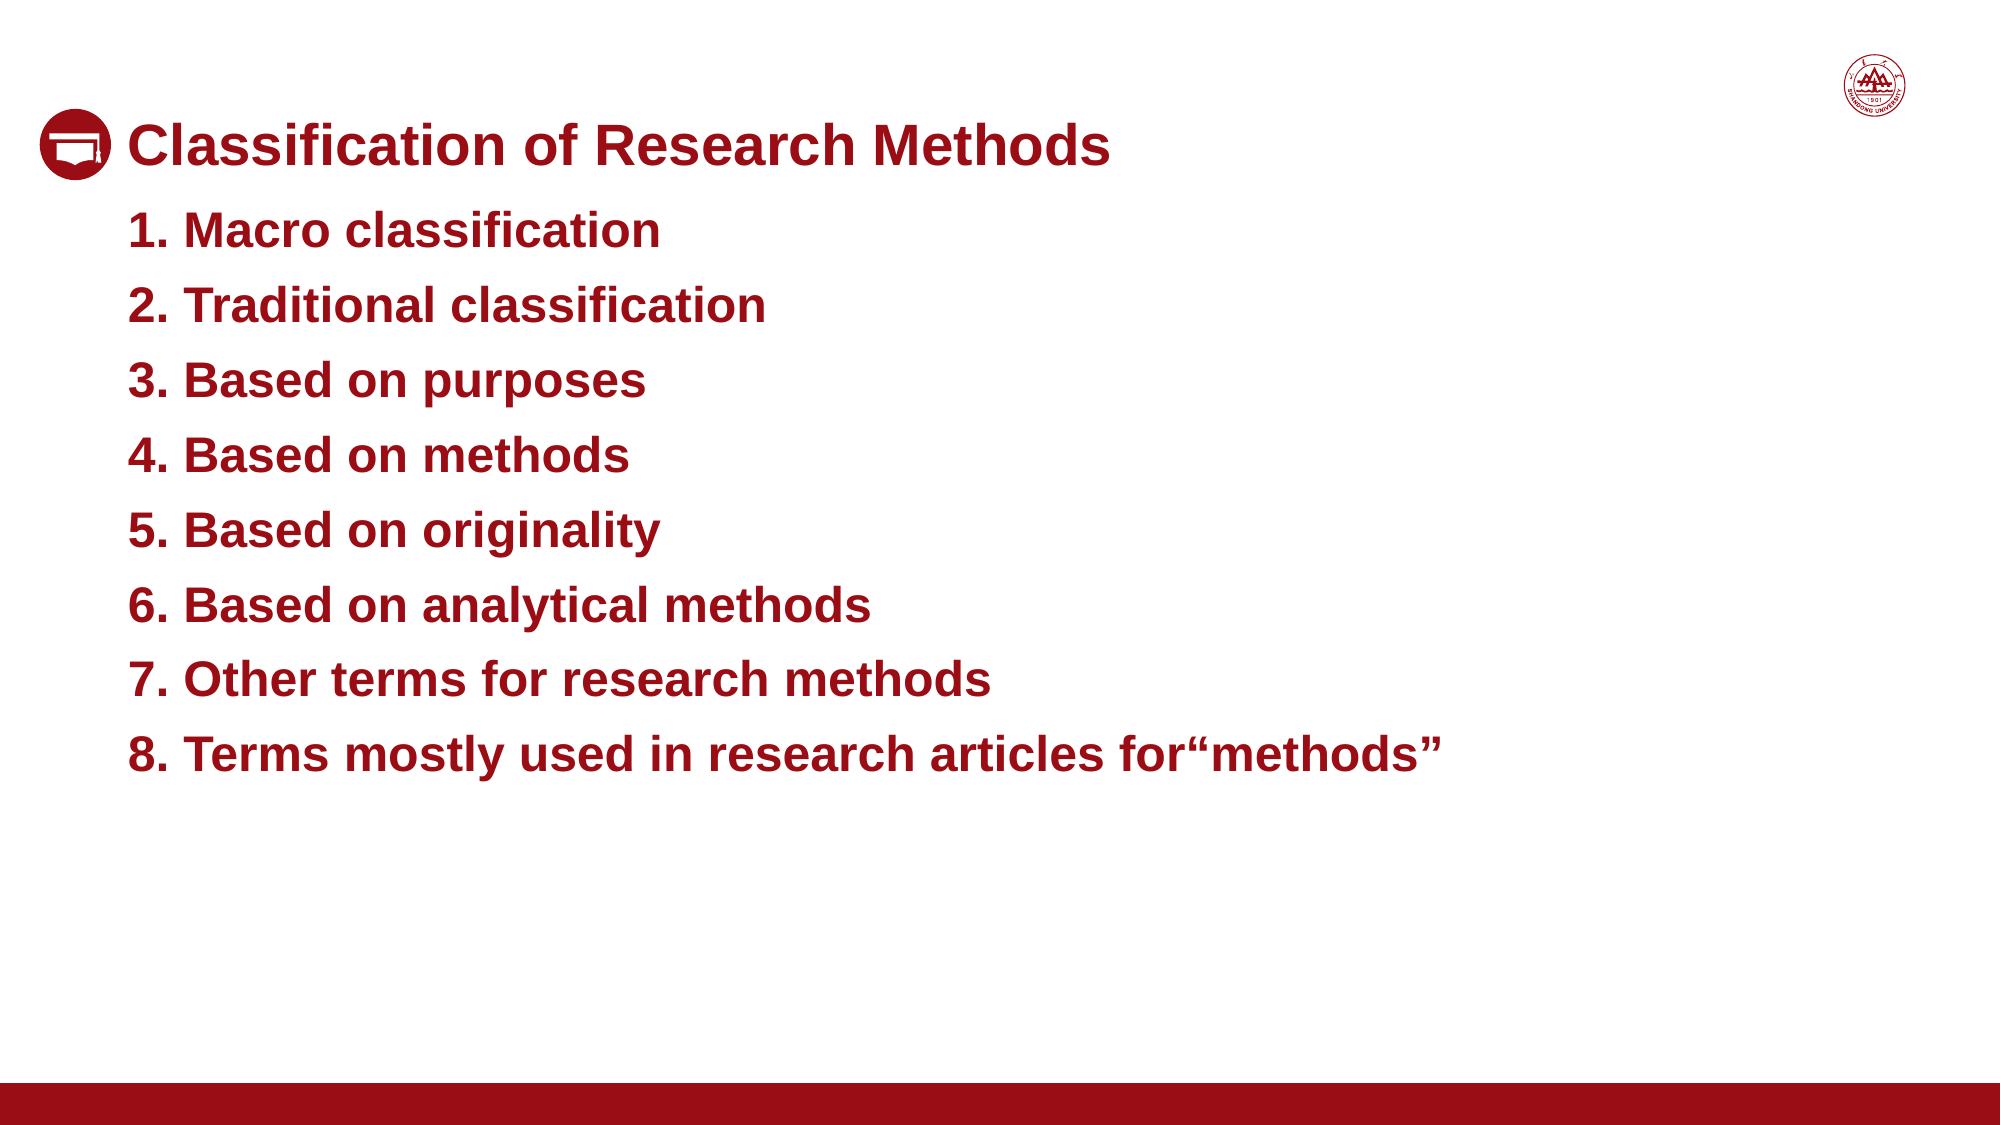

Classification of Research Methods
1. Macro classification
2. Traditional classification
3. Based on purposes
4. Based on methods
5. Based on originality
6. Based on analytical methods
7. Other terms for research methods
8. Terms mostly used in research articles for“methods”